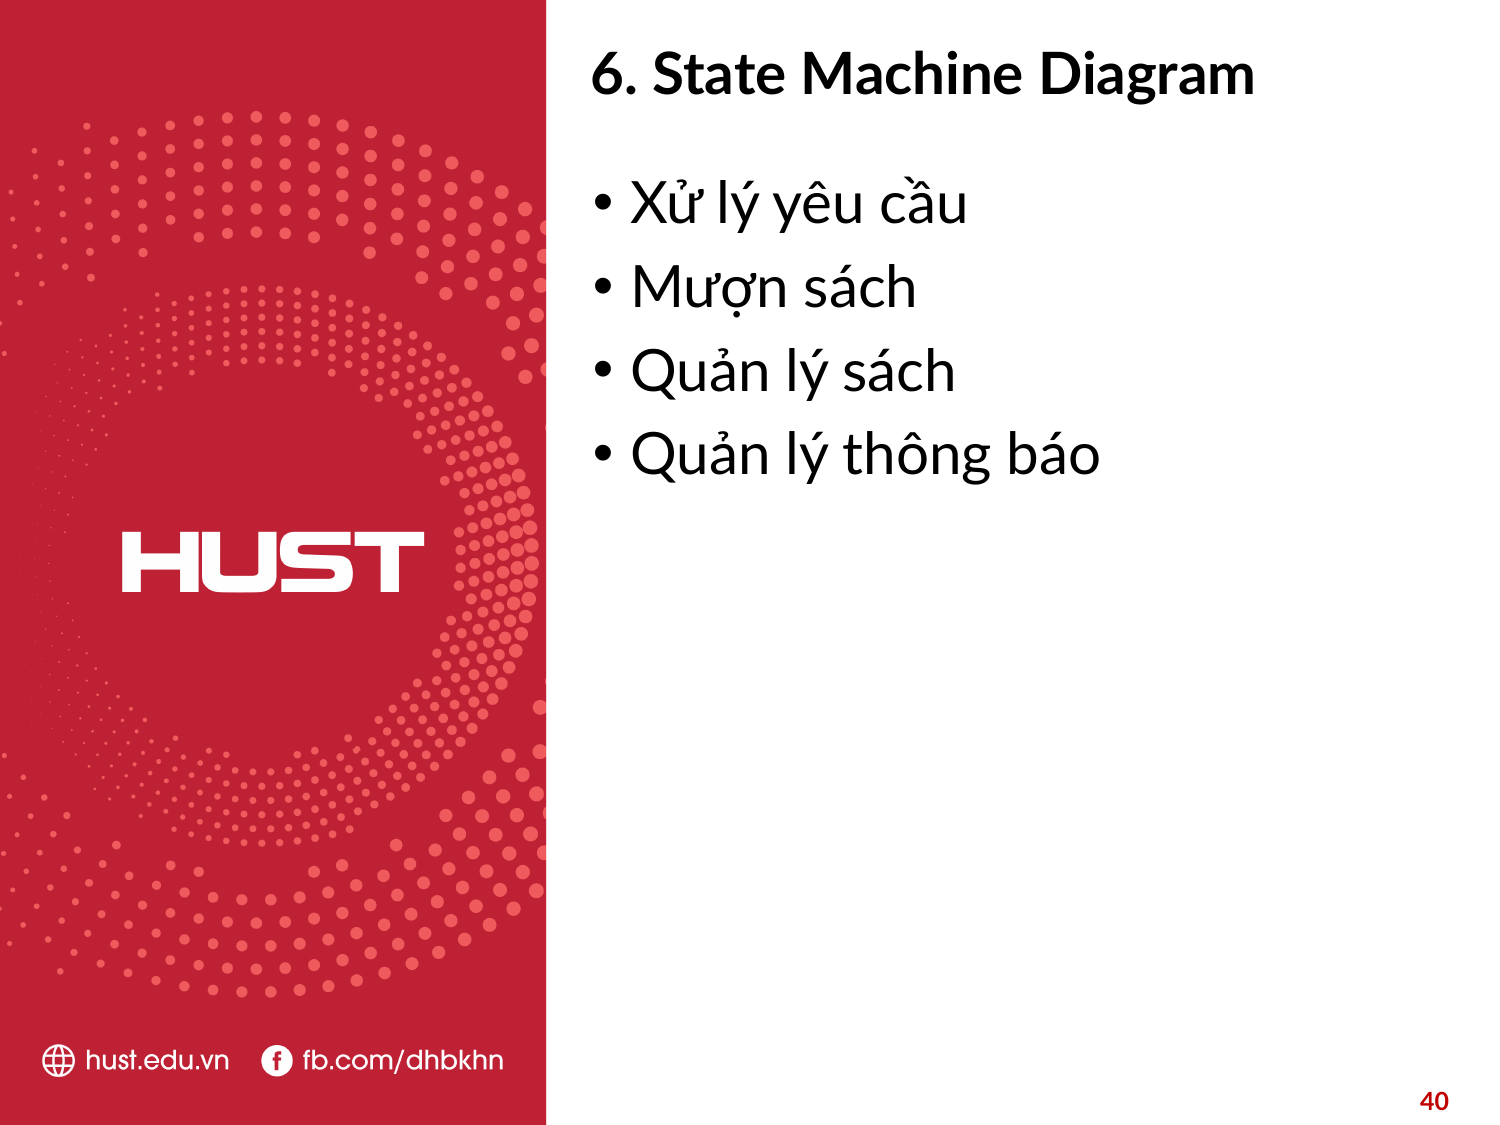

# 6. State Machine Diagram
Xử lý yêu cầu
Mượn sách
Quản lý sách
Quản lý thông báo
40